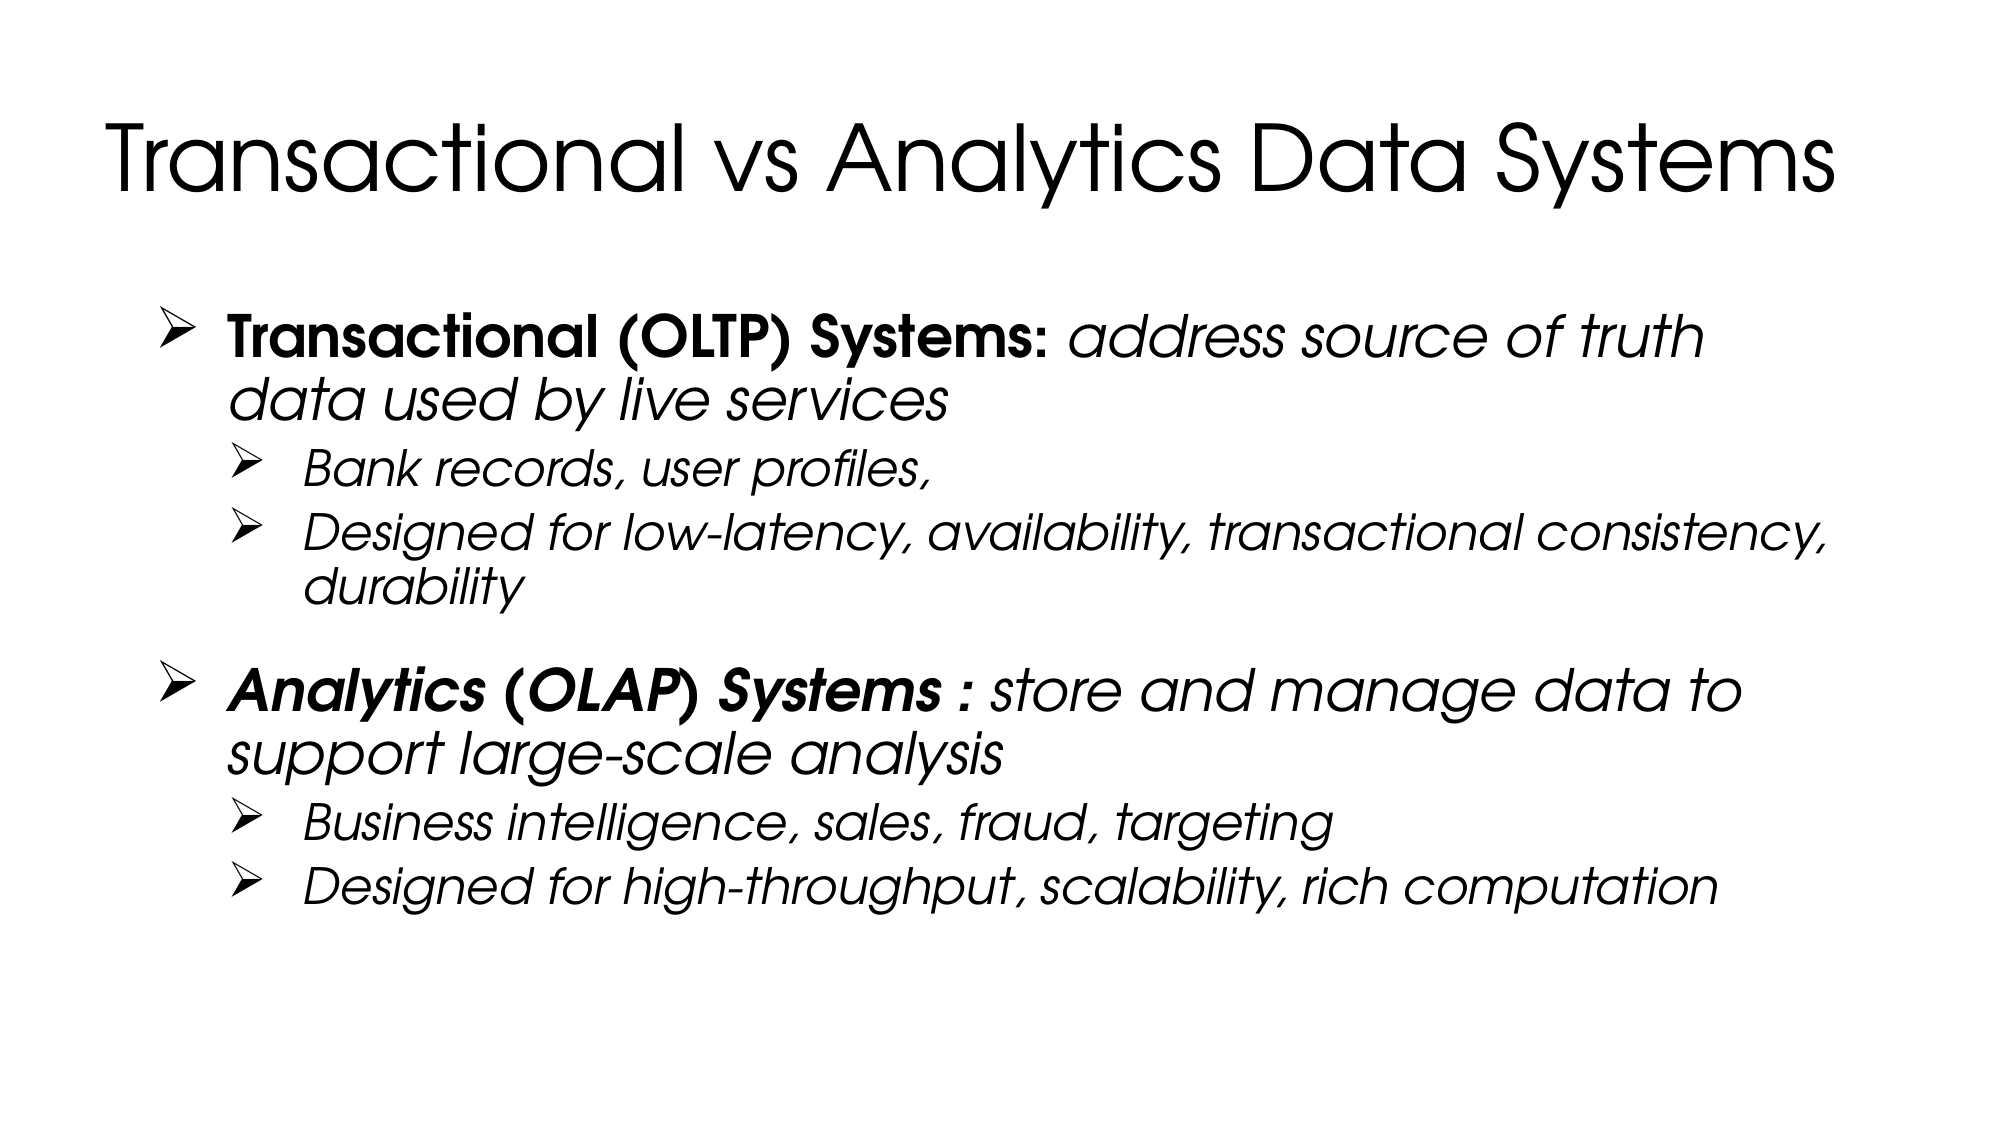

# Transactional vs Analytics Data Systems
Transactional (OLTP) Systems: address source of truth data used by live services
Bank records, user profiles,
Designed for low-latency, availability, transactional consistency, durability
Analytics (OLAP) Systems : store and manage data to support large-scale analysis
Business intelligence, sales, fraud, targeting
Designed for high-throughput, scalability, rich computation